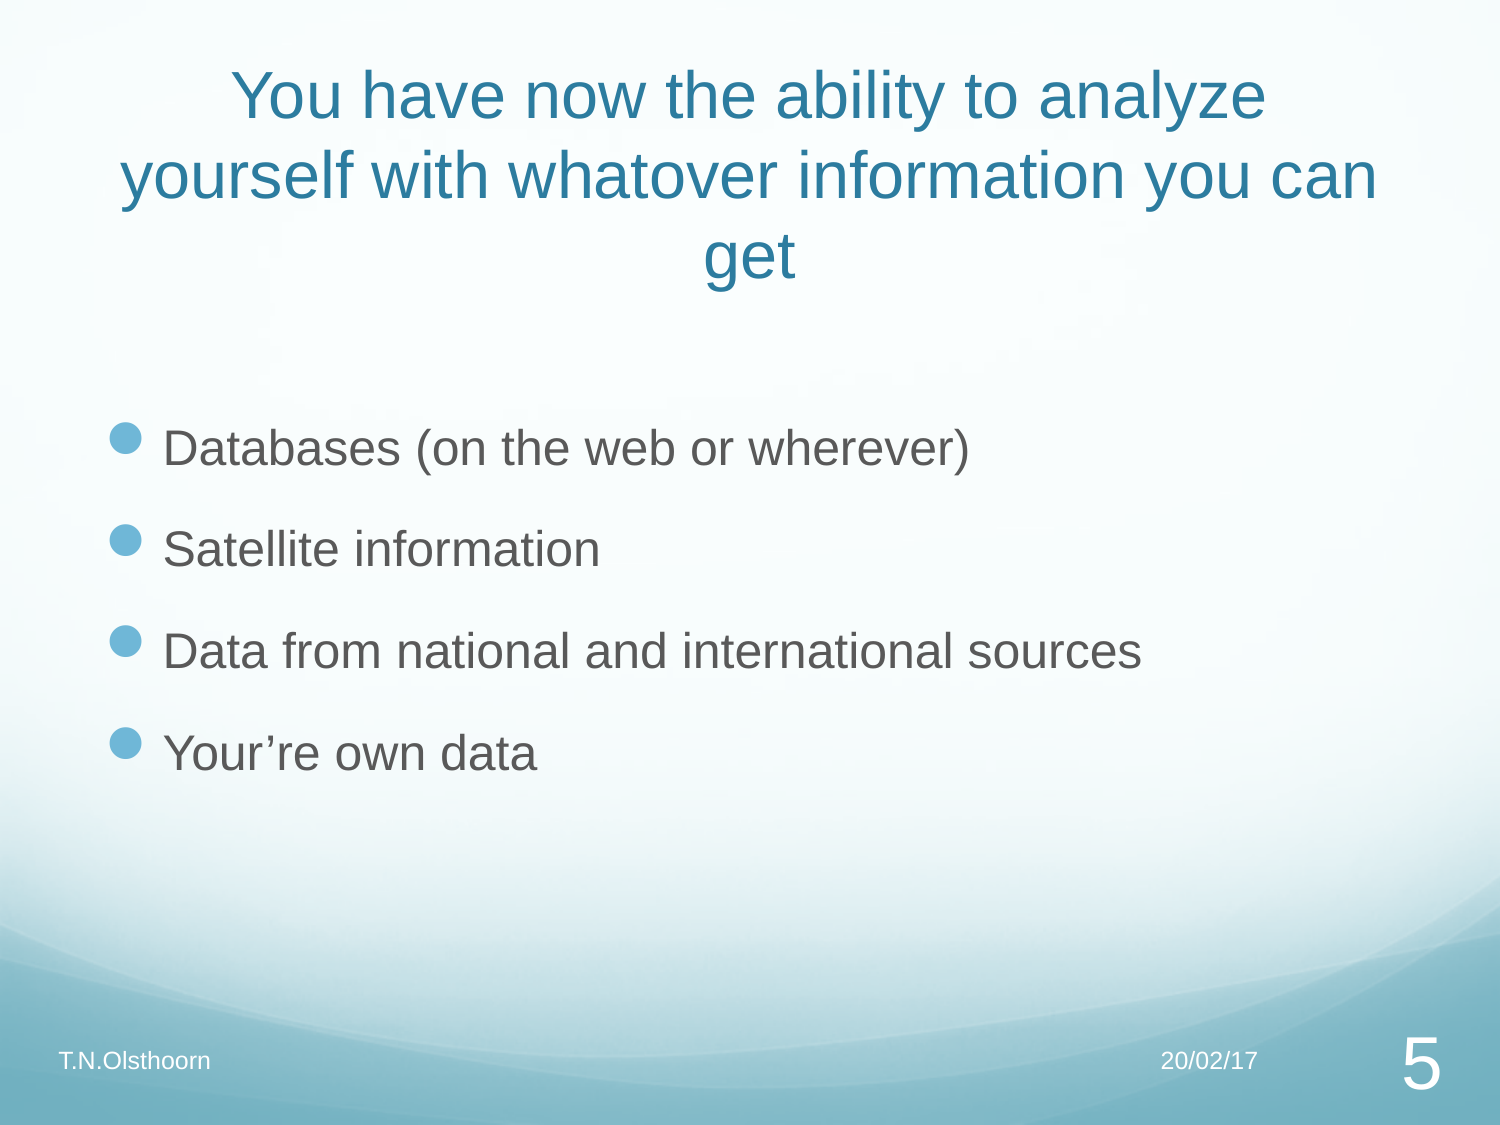

# You have now the ability to analyze yourself with whatover information you can get
Databases (on the web or wherever)
Satellite information
Data from national and international sources
Your’re own data
T.N.Olsthoorn
20/02/17
5